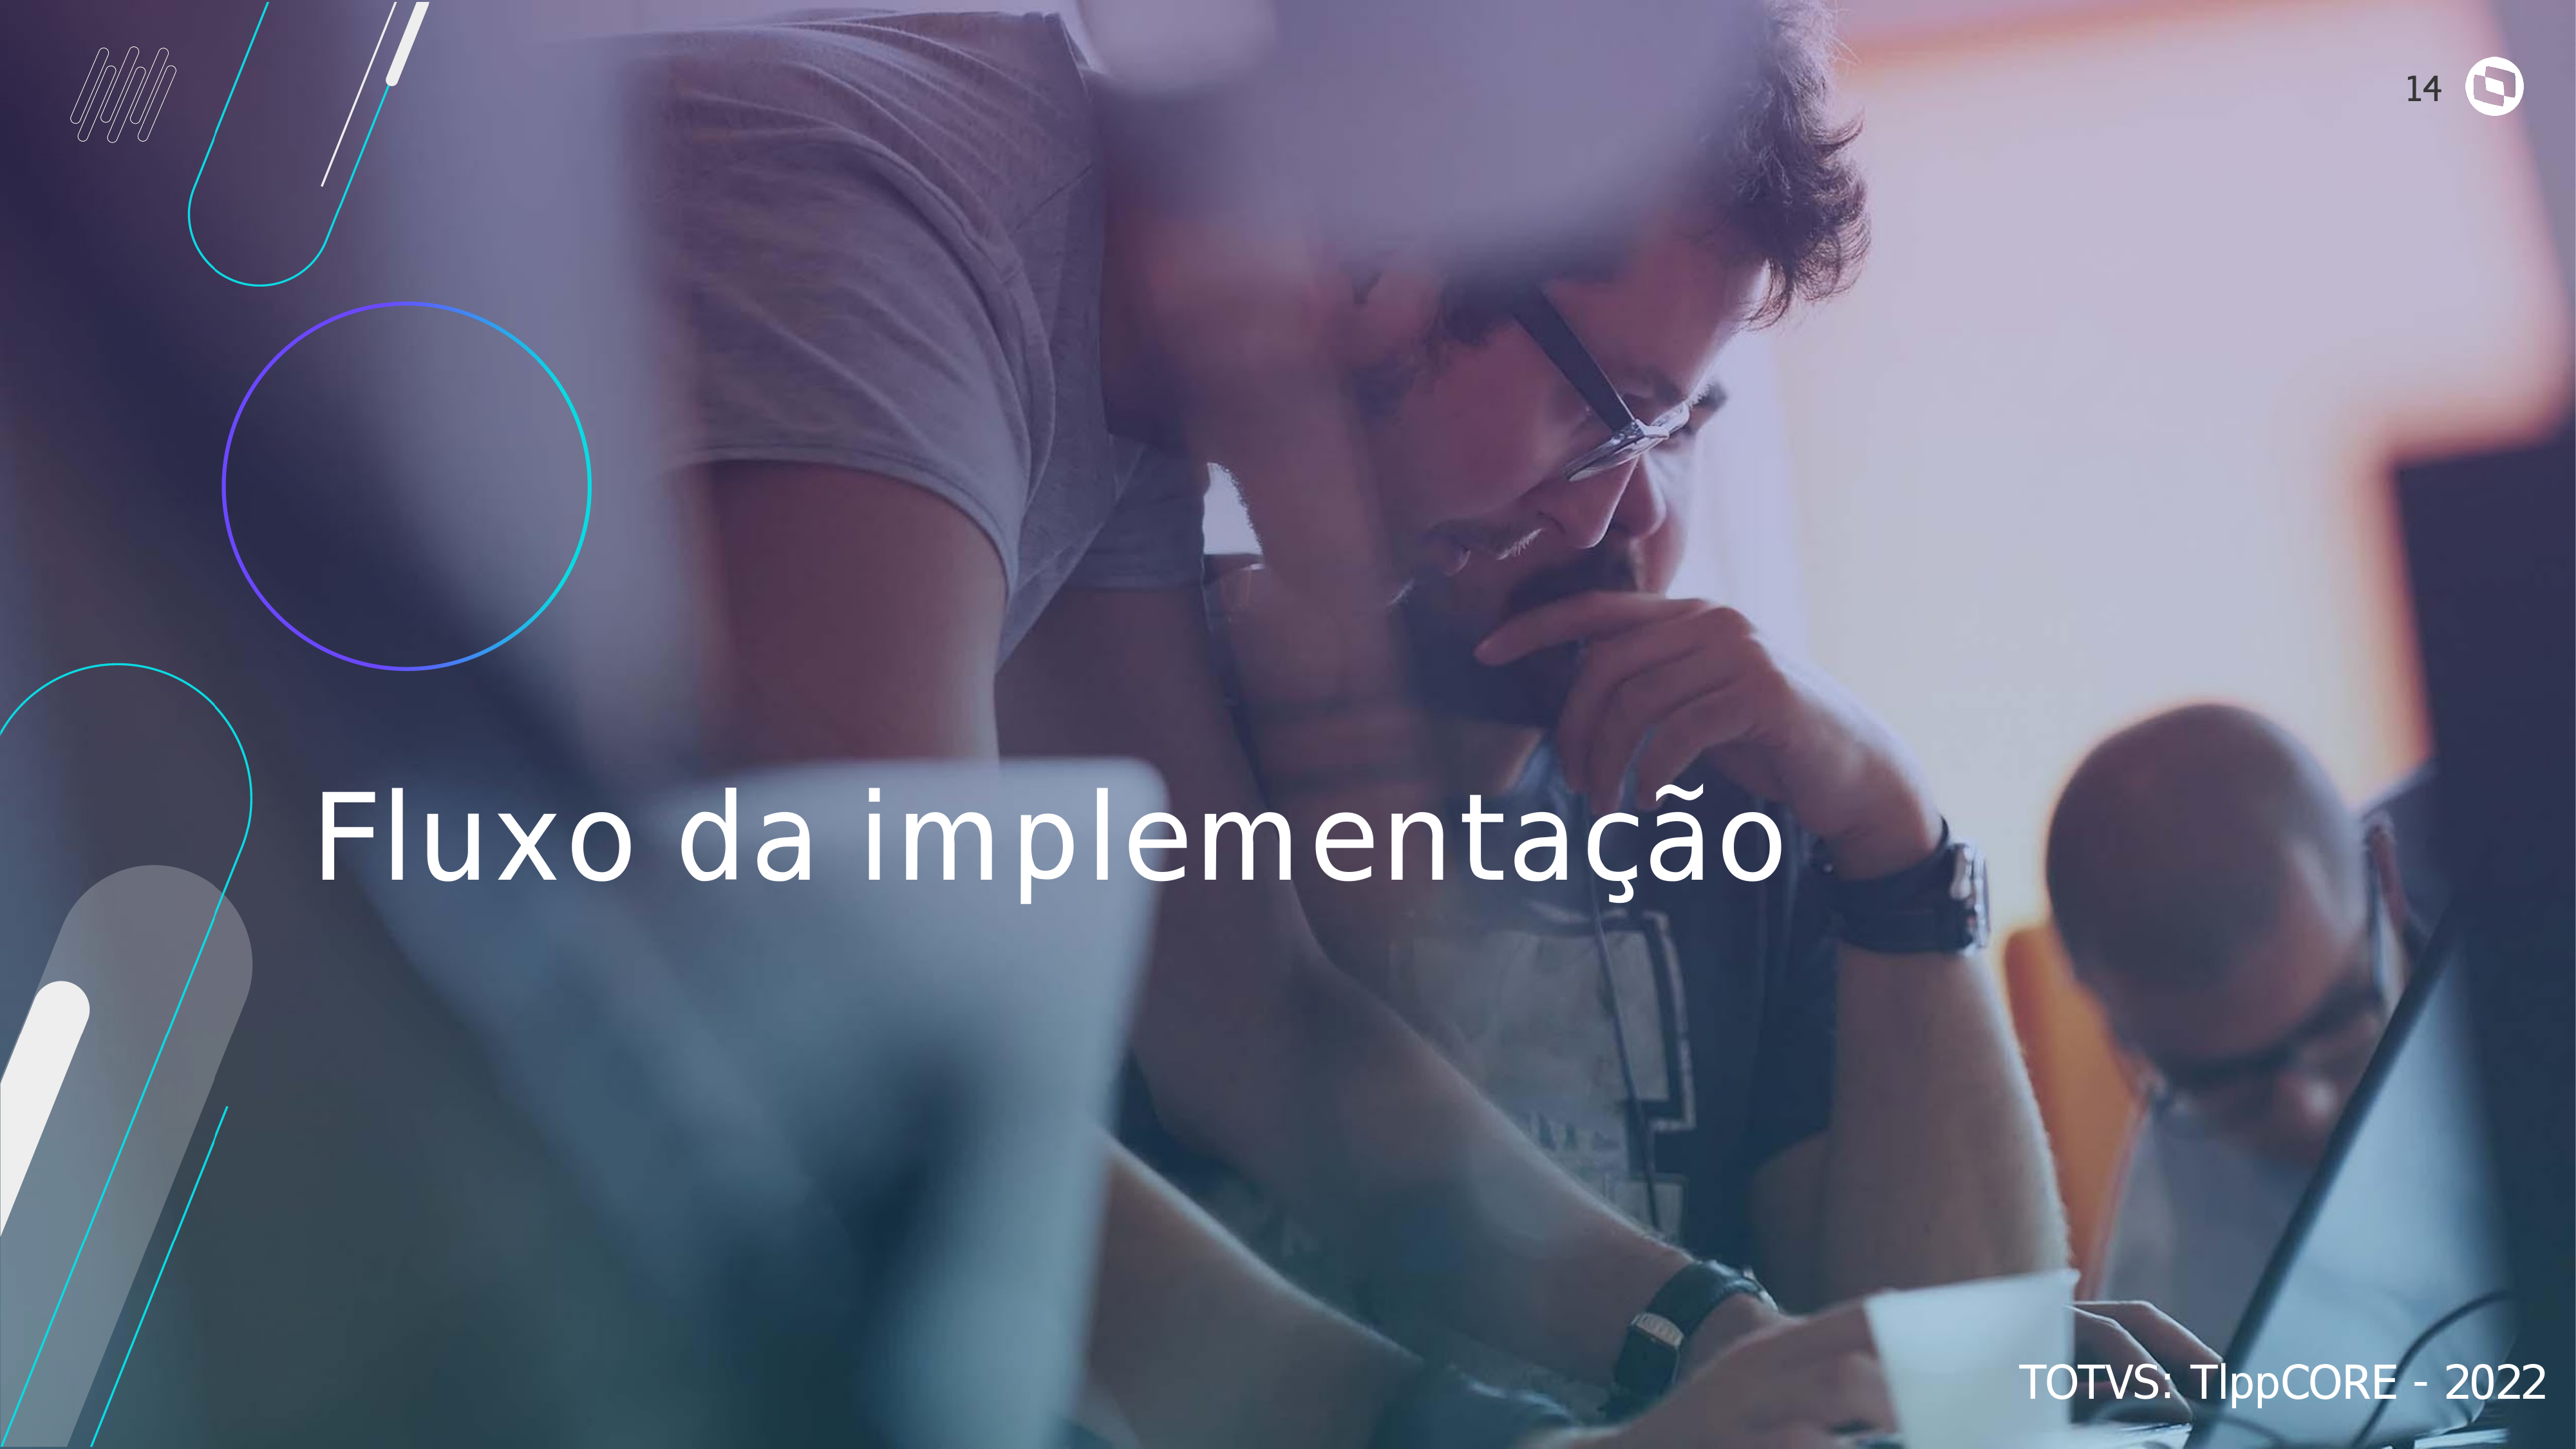

# Fluxo da implementação
TOTVS: TlppCORE - 2022